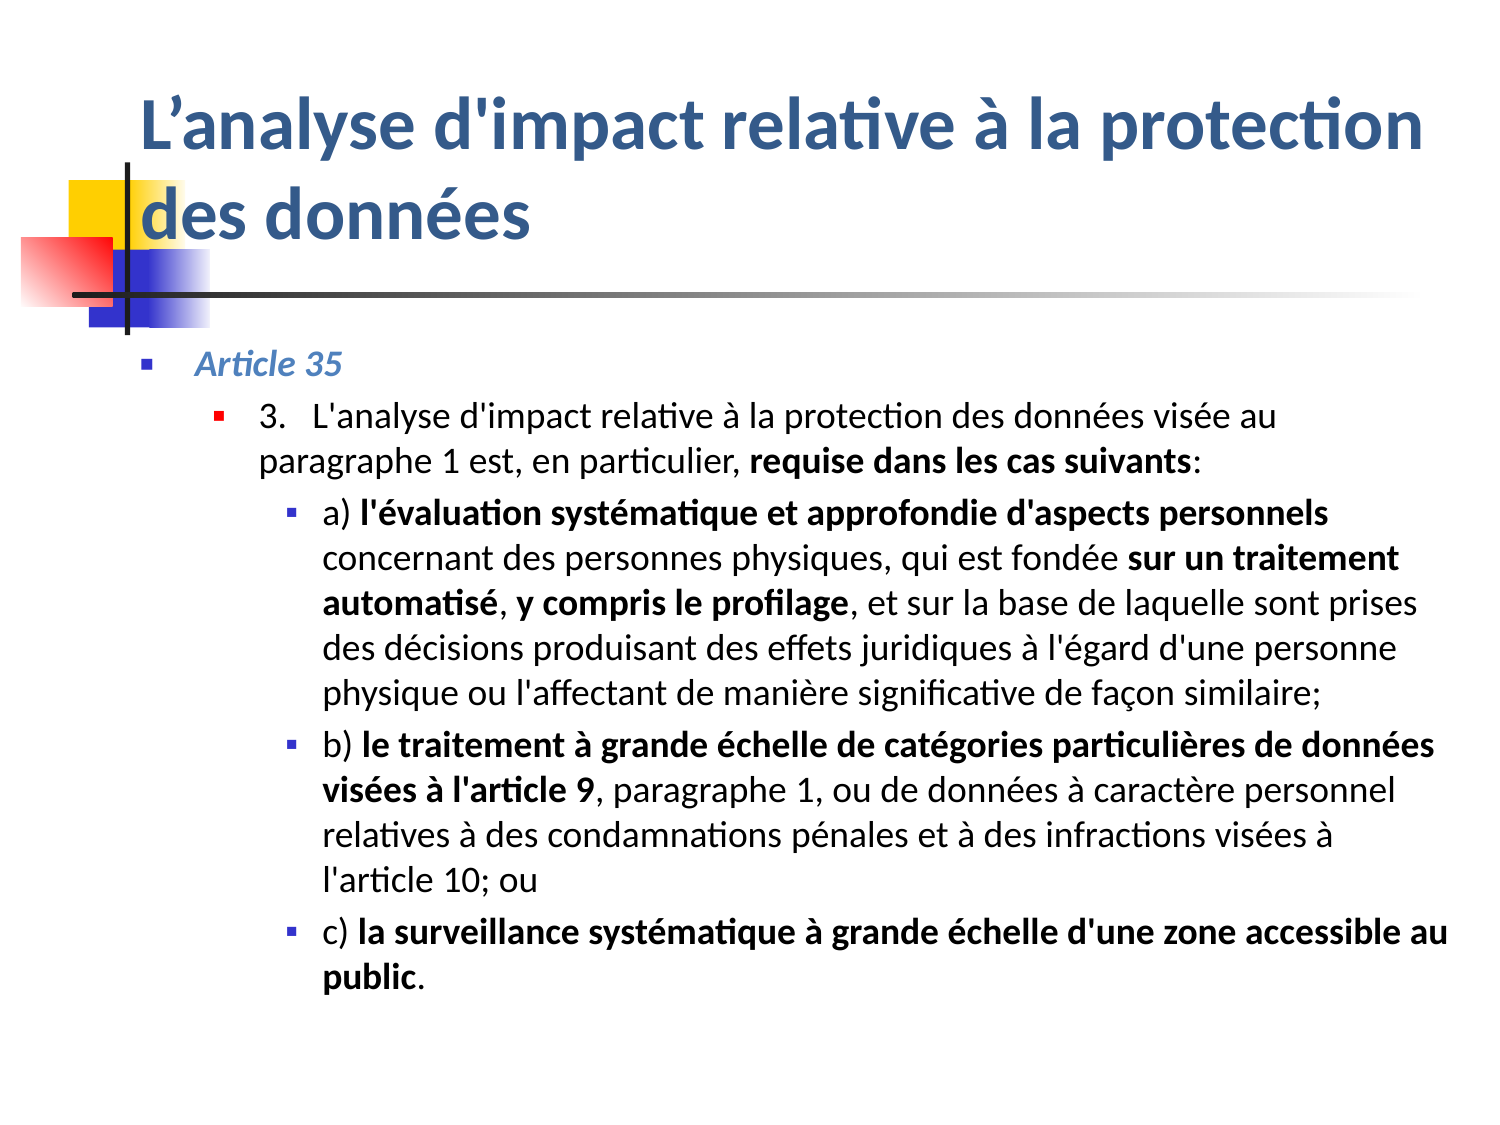

# L’analyse d'impact relative à la protection des données
Article 35
3.   L'analyse d'impact relative à la protection des données visée au paragraphe 1 est, en particulier, requise dans les cas suivants:
a) l'évaluation systématique et approfondie d'aspects personnels concernant des personnes physiques, qui est fondée sur un traitement automatisé, y compris le profilage, et sur la base de laquelle sont prises des décisions produisant des effets juridiques à l'égard d'une personne physique ou l'affectant de manière significative de façon similaire;
b) le traitement à grande échelle de catégories particulières de données visées à l'article 9, paragraphe 1, ou de données à caractère personnel relatives à des condamnations pénales et à des infractions visées à l'article 10; ou
c) la surveillance systématique à grande échelle d'une zone accessible au public.